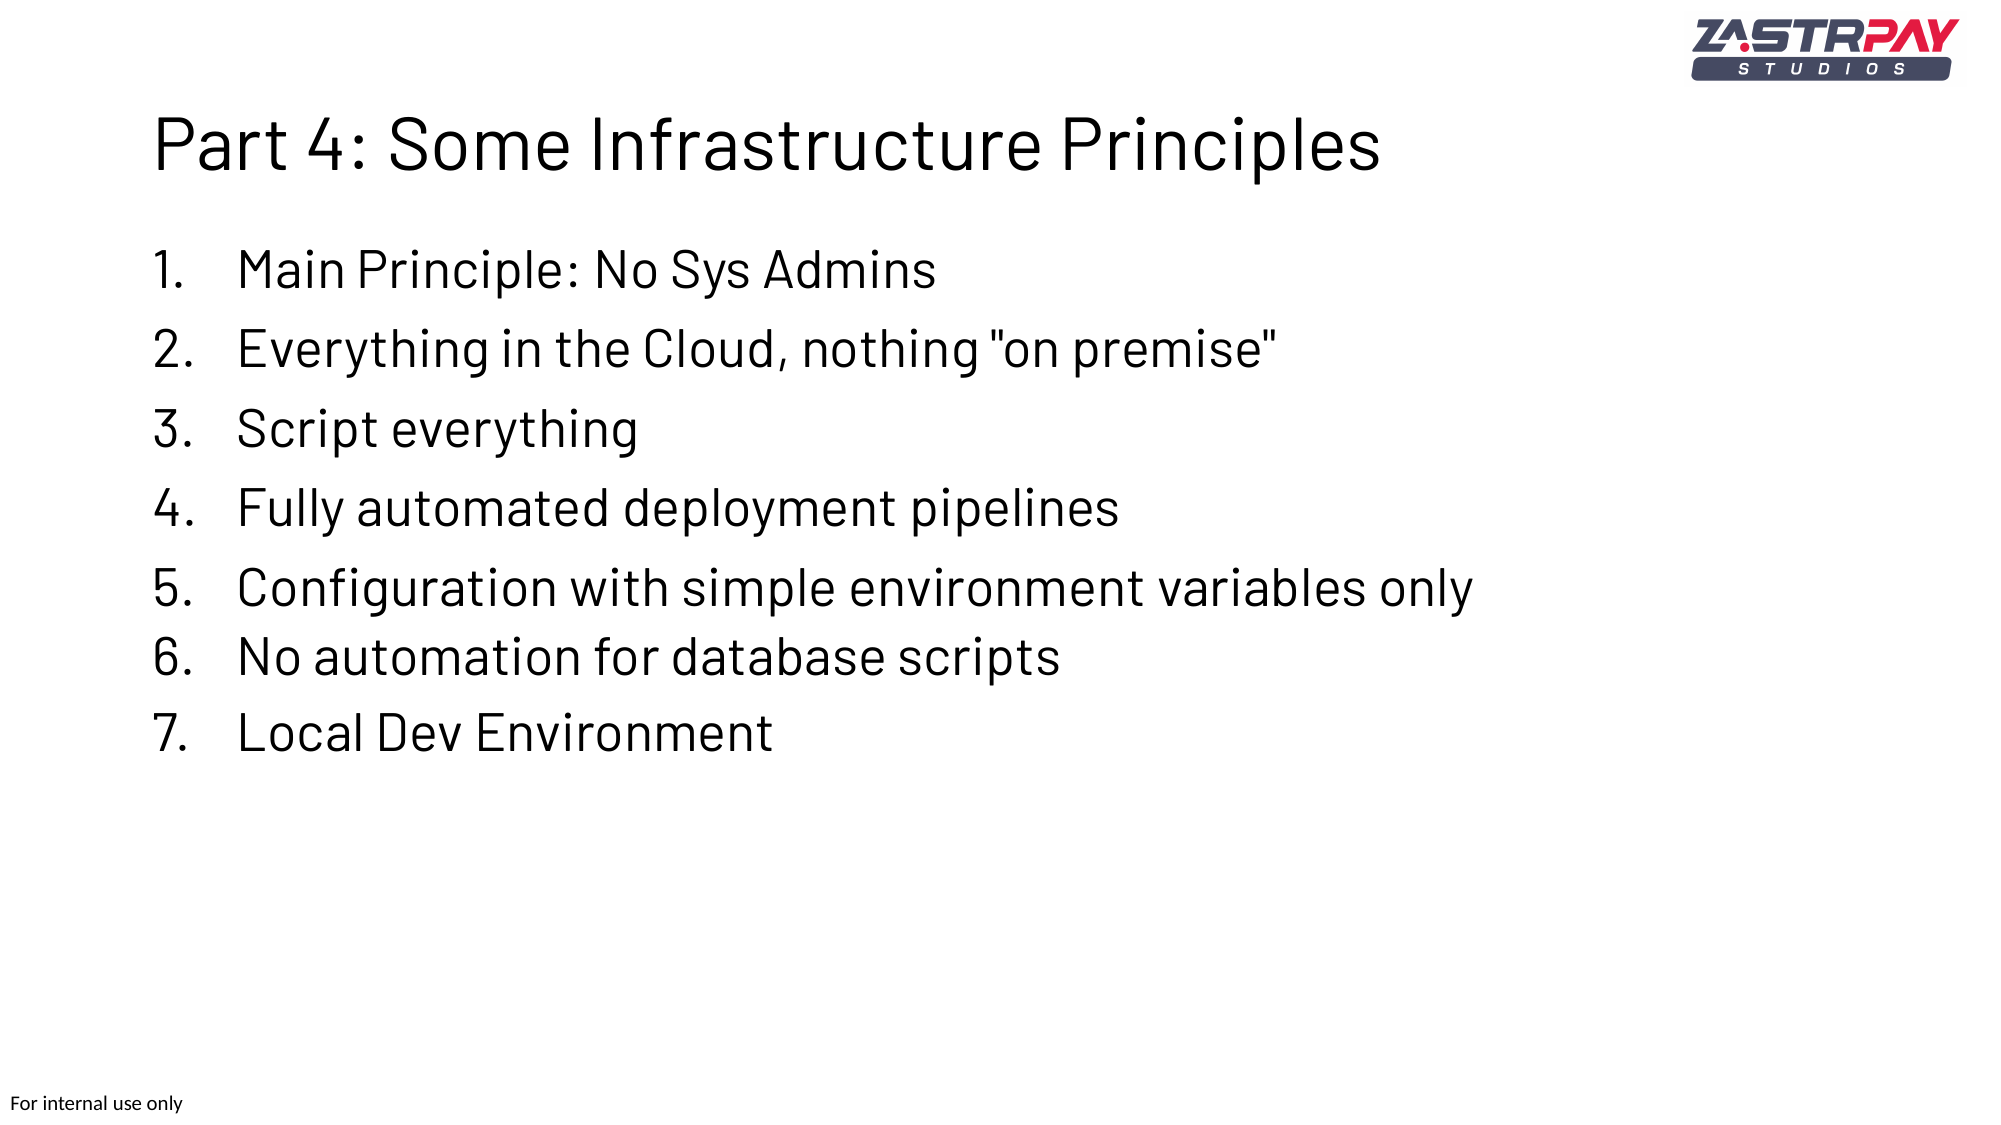

# Part 4: Some Infrastructure Principles
Main Principle: No Sys Admins
Everything in the Cloud, nothing "on premise"
Script everything
Fully automated deployment pipelines
Configuration with simple environment variables only
No automation for database scripts
Local Dev Environment